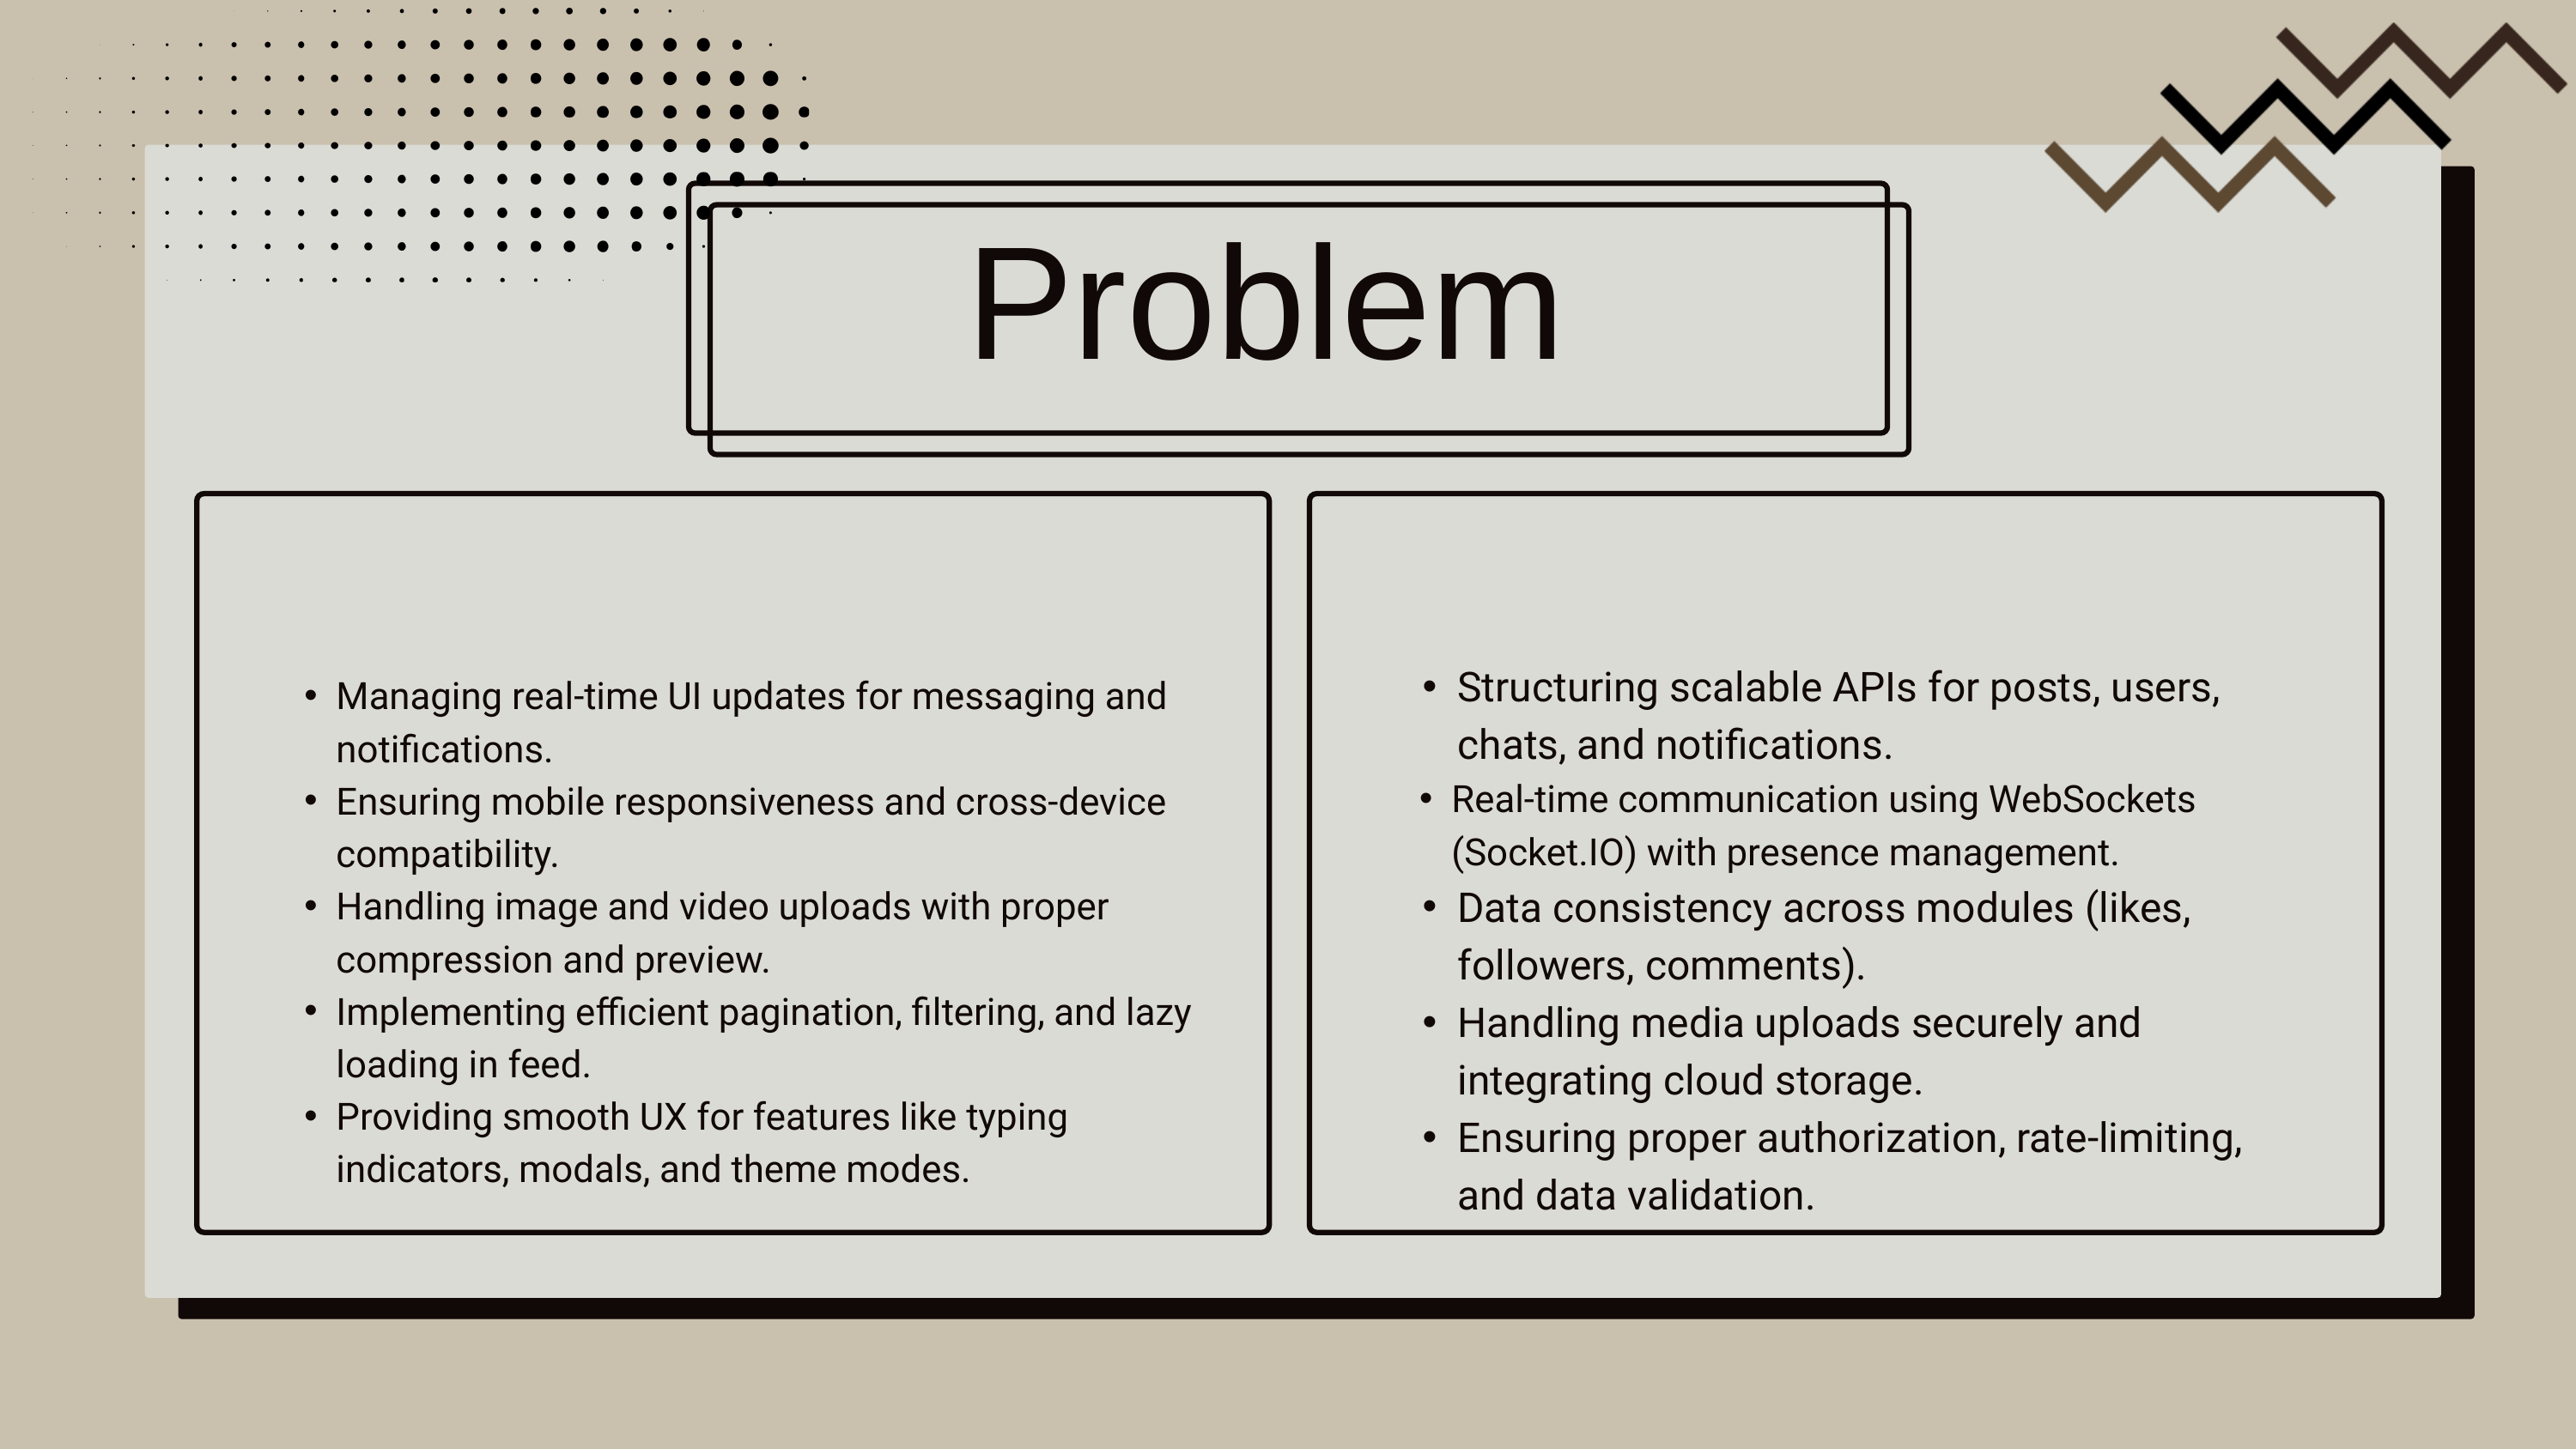

Problem

Frontend

Backend

Structuring scalable APIs for posts, users, chats, and notifications.
Real-time communication using WebSockets (Socket.IO) with presence management.
Data consistency across modules (likes, followers, comments).
Handling media uploads securely and integrating cloud storage.
Ensuring proper authorization, rate-limiting, and data validation.

Managing real-time UI updates for messaging and notifications.
Ensuring mobile responsiveness and cross-device compatibility.
Handling image and video uploads with proper compression and preview.
Implementing efficient pagination, filtering, and lazy loading in feed.
Providing smooth UX for features like typing indicators, modals, and theme modes.